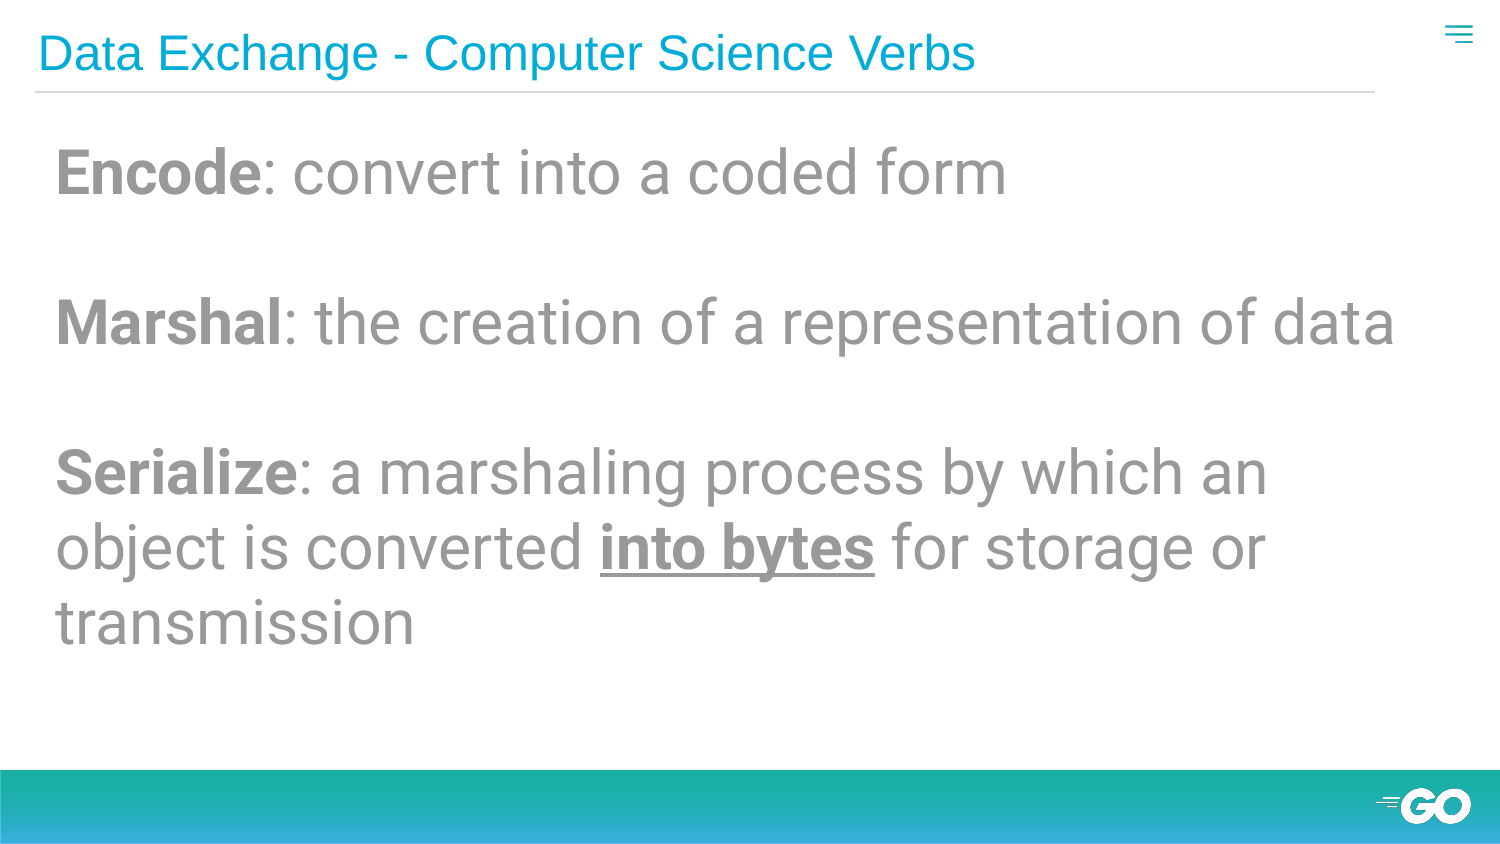

# Data Exchange - Computer Science Verbs
Encode: convert into a coded form

Marshal: the creation of a representation of data

Serialize: a marshaling process by which an object is converted into bytes for storage or transmission